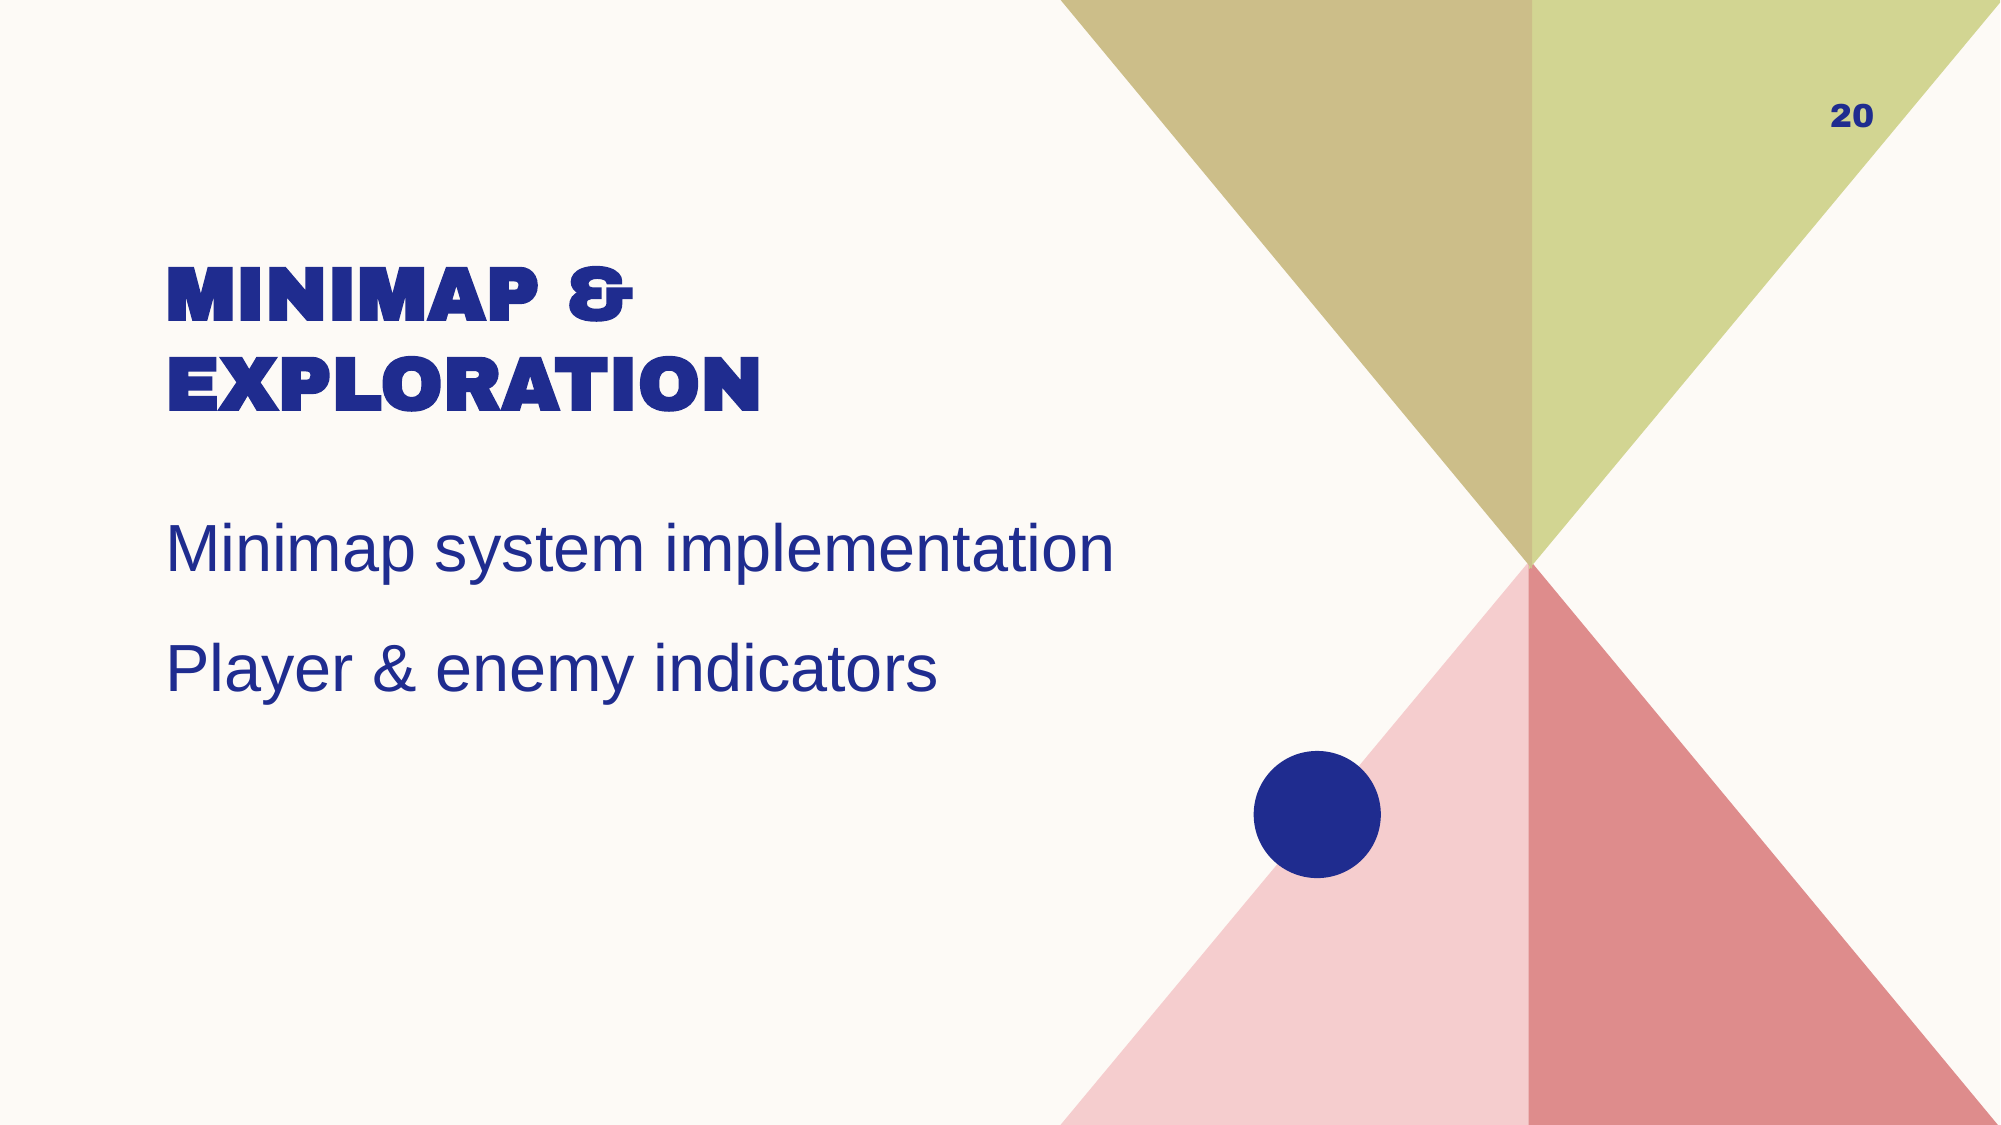

20
# Minimap & Exploration
Minimap system implementation
Player & enemy indicators